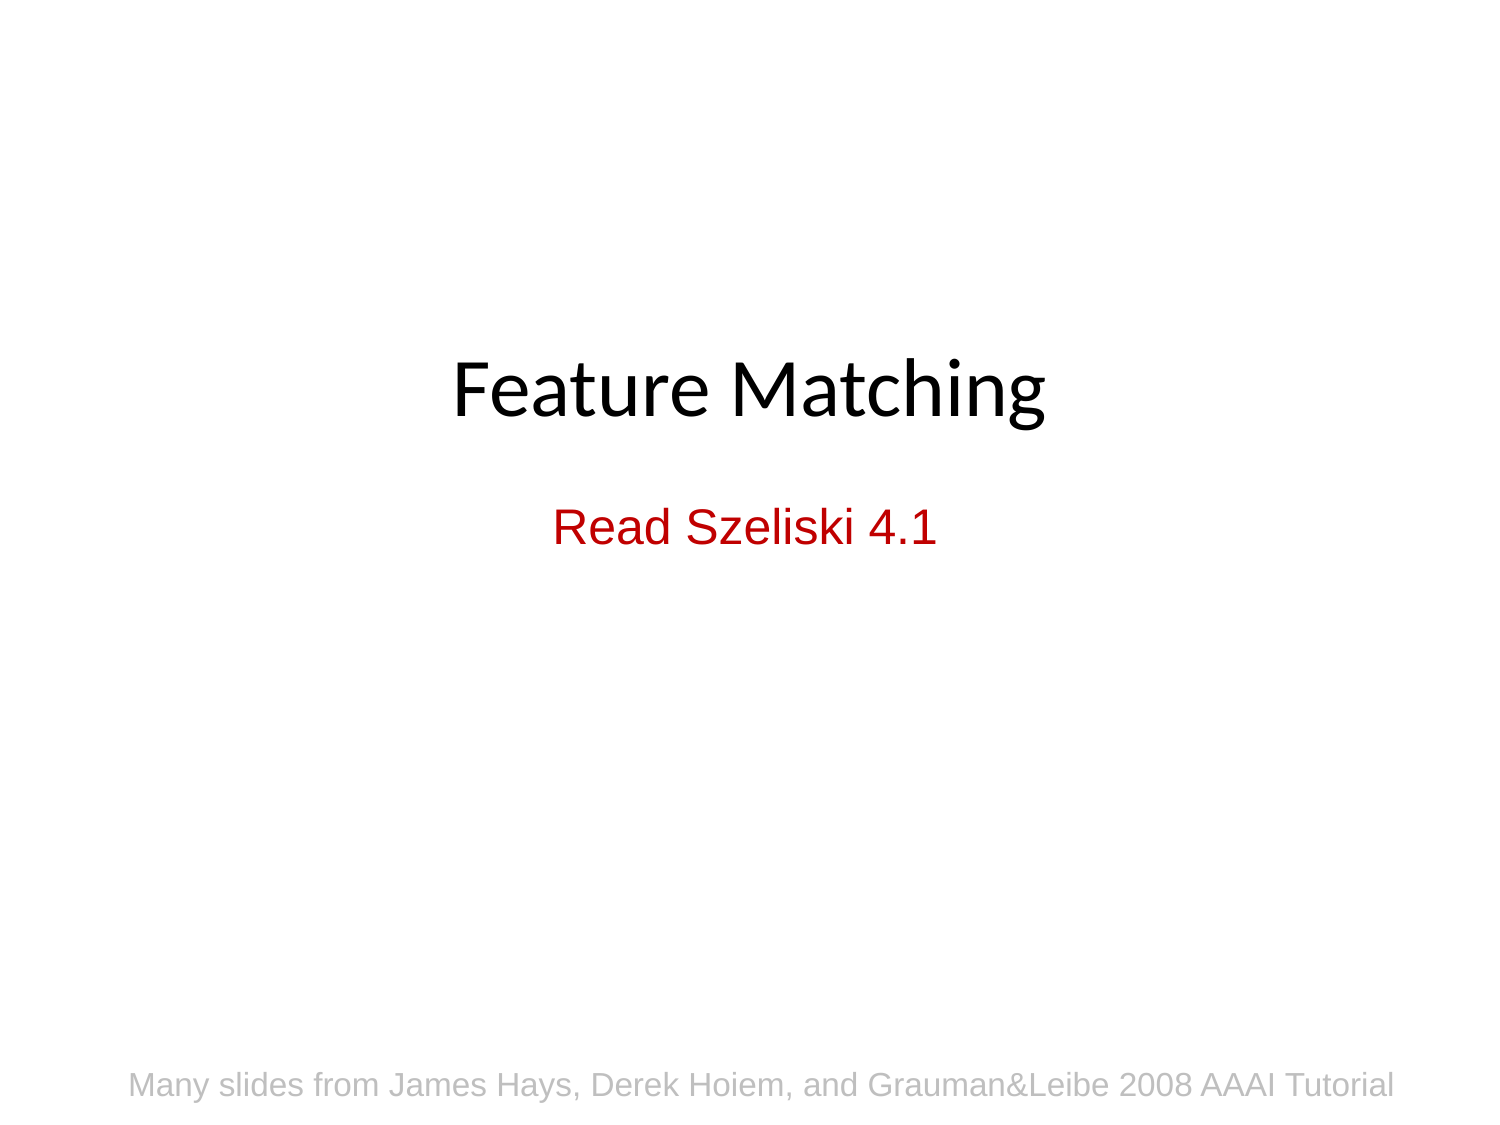

# Feature Matching
Read Szeliski 4.1
Many slides from James Hays, Derek Hoiem, and Grauman&Leibe 2008 AAAI Tutorial